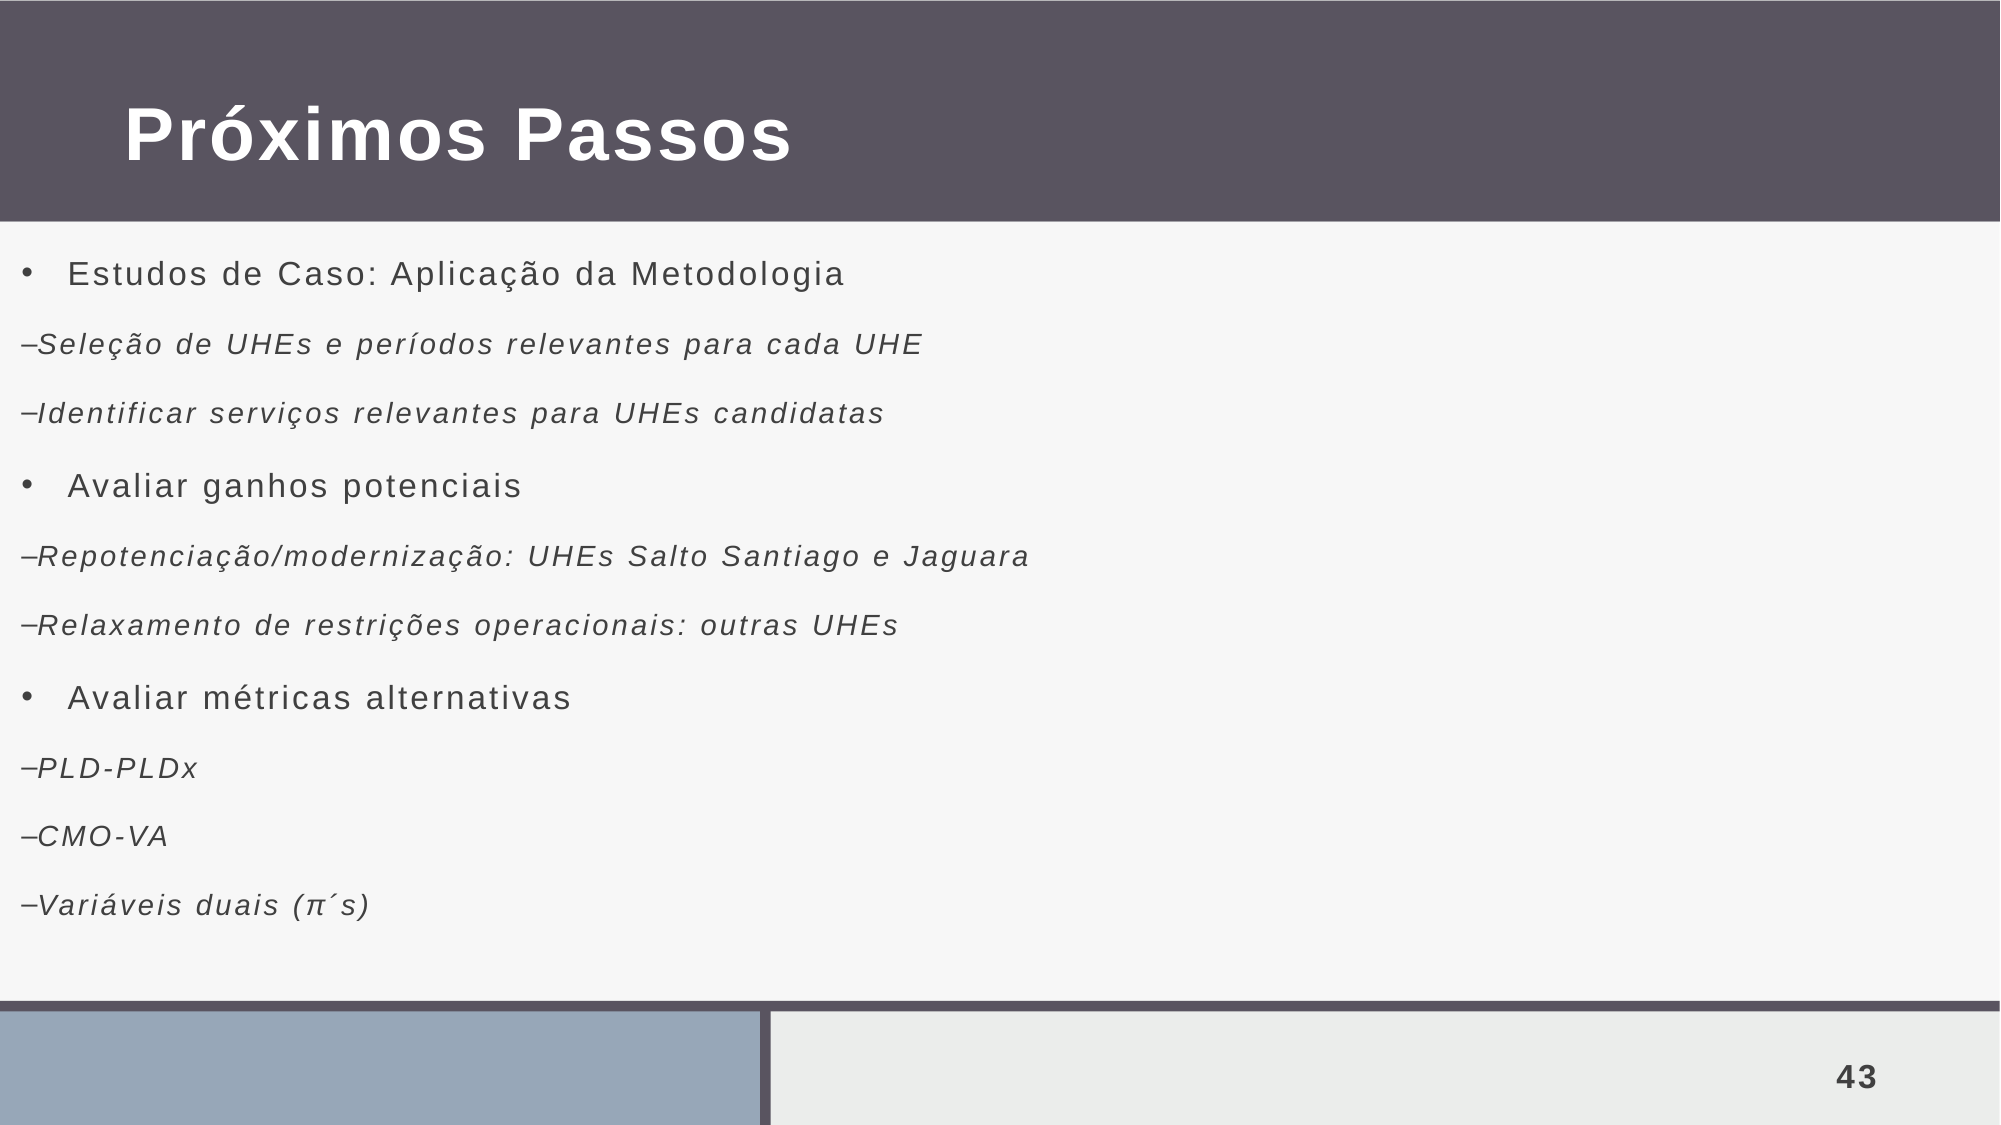

# Próximos Passos
Estudos de Caso: Aplicação da Metodologia
Seleção de UHEs e períodos relevantes para cada UHE
Identificar serviços relevantes para UHEs candidatas
Avaliar ganhos potenciais
Repotenciação/modernização: UHEs Salto Santiago e Jaguara
Relaxamento de restrições operacionais: outras UHEs
Avaliar métricas alternativas
PLD-PLDx
CMO-VA
Variáveis duais (π´s)
43